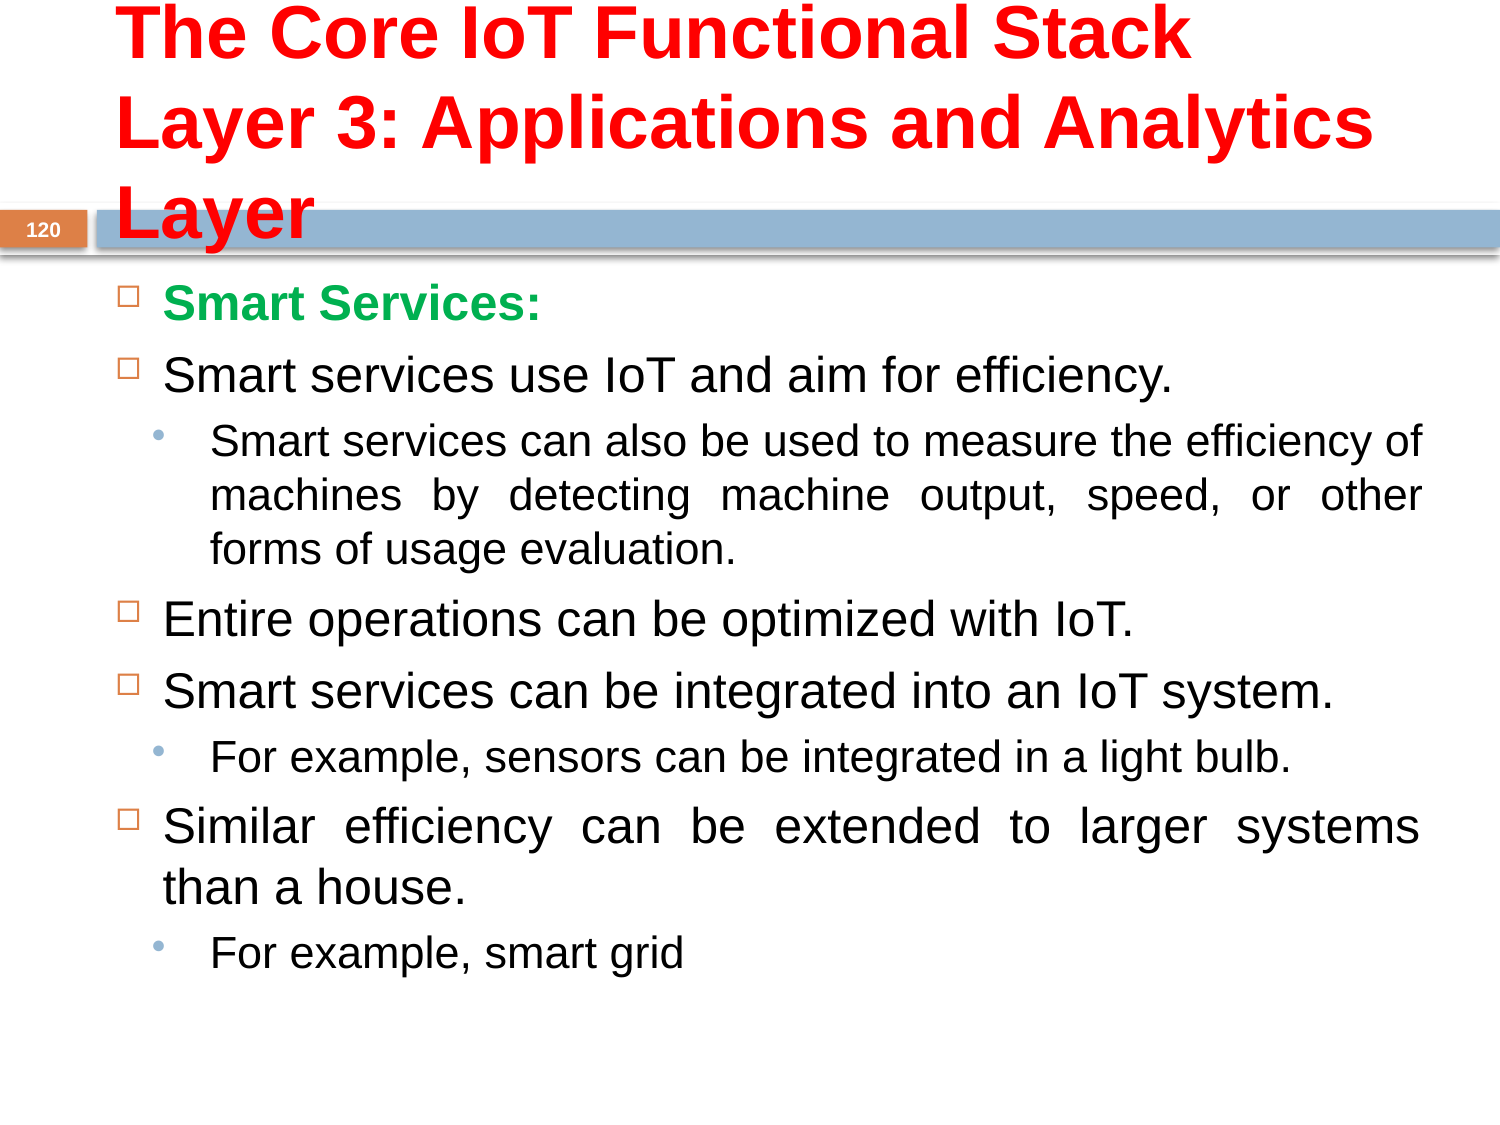

# The Core IoT Functional Stack Layer 3: Applications and Analytics Layer
120
Smart Services:
Smart services use IoT and aim for efficiency.
Smart services can also be used to measure the efficiency of machines by detecting machine output, speed, or other forms of usage evaluation.
Entire operations can be optimized with IoT.
Smart services can be integrated into an IoT system.
For example, sensors can be integrated in a light bulb.
Similar efficiency can be extended to larger systems than a house.
For example, smart grid